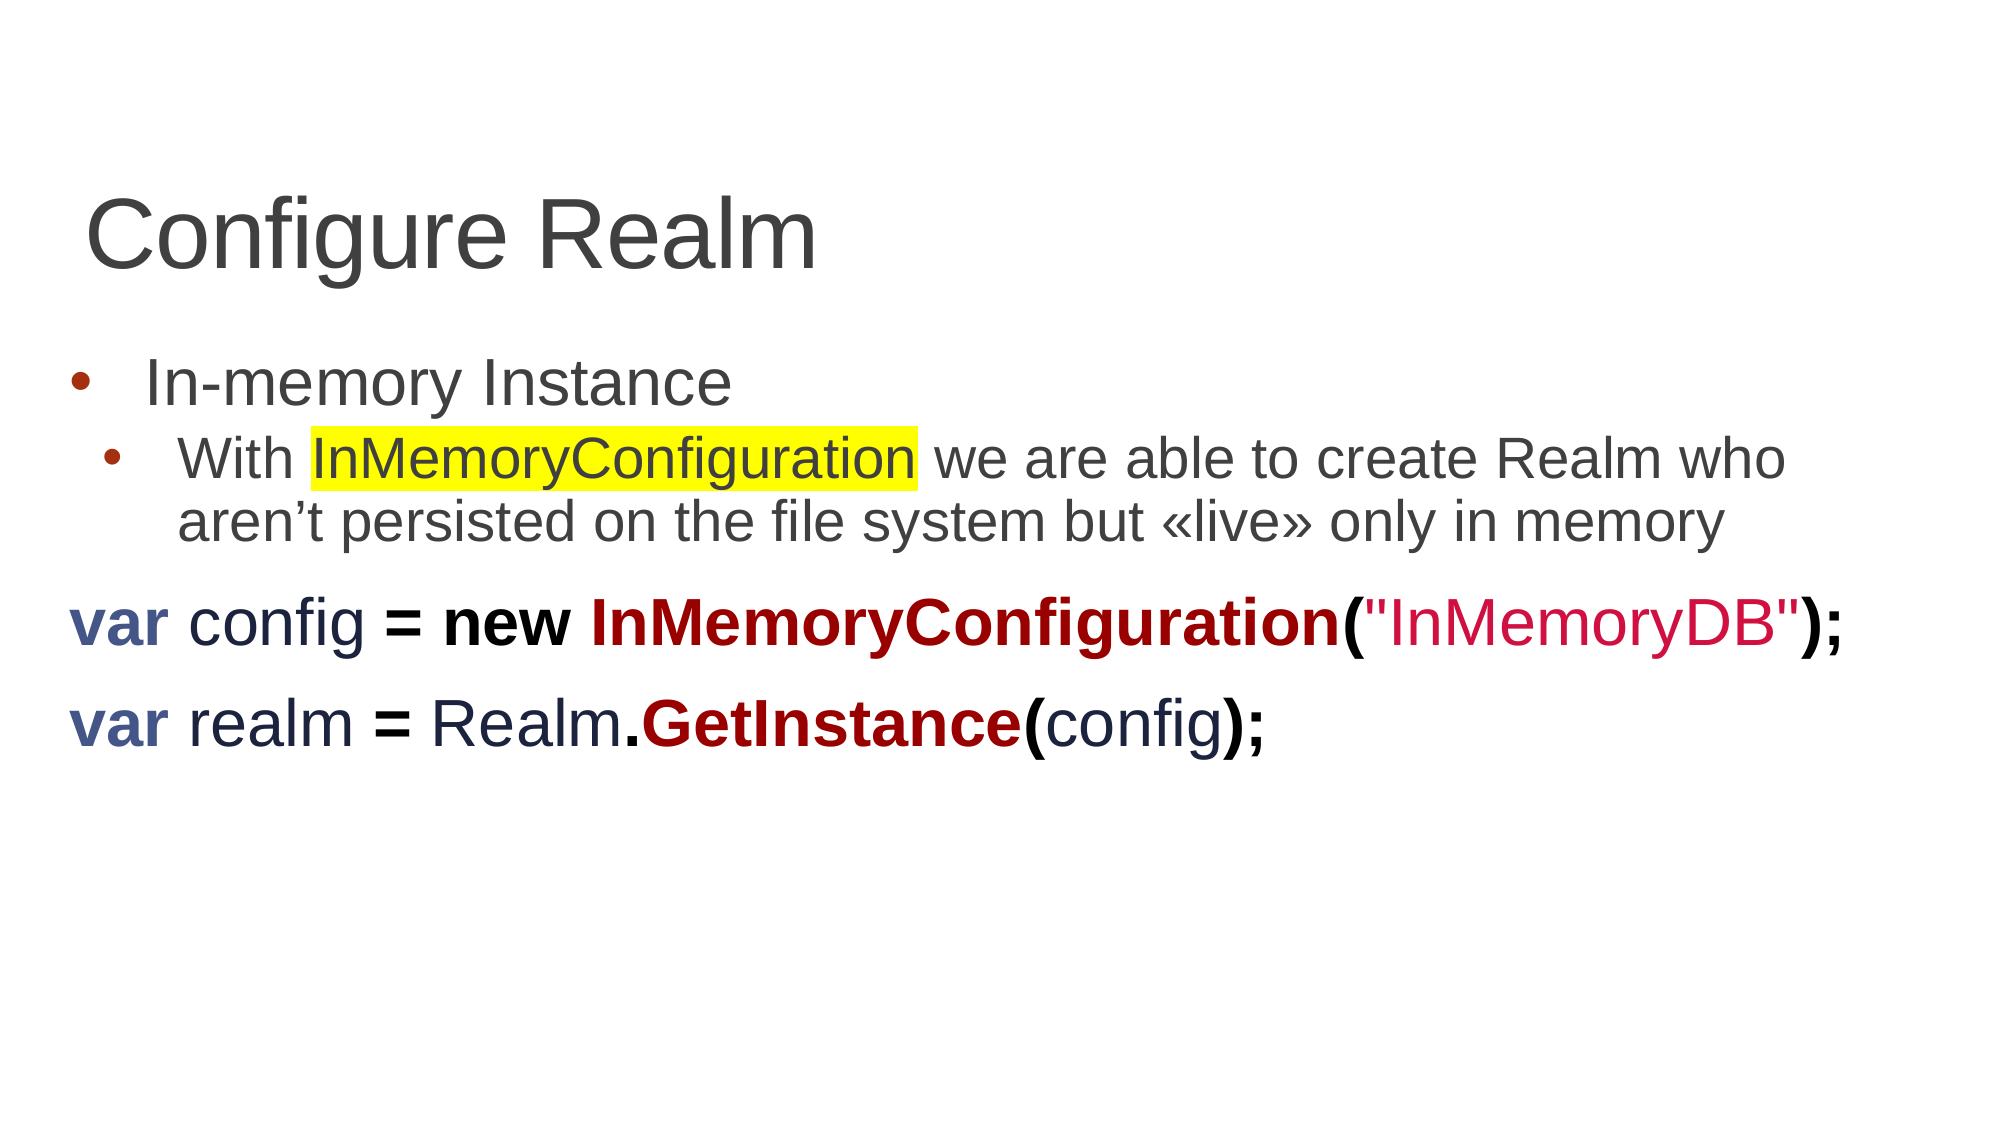

# Configure Realm
In-memory Instance
With InMemoryConfiguration we are able to create Realm who aren’t persisted on the file system but «live» only in memory
var config = new InMemoryConfiguration("InMemoryDB");
var realm = Realm.GetInstance(config);